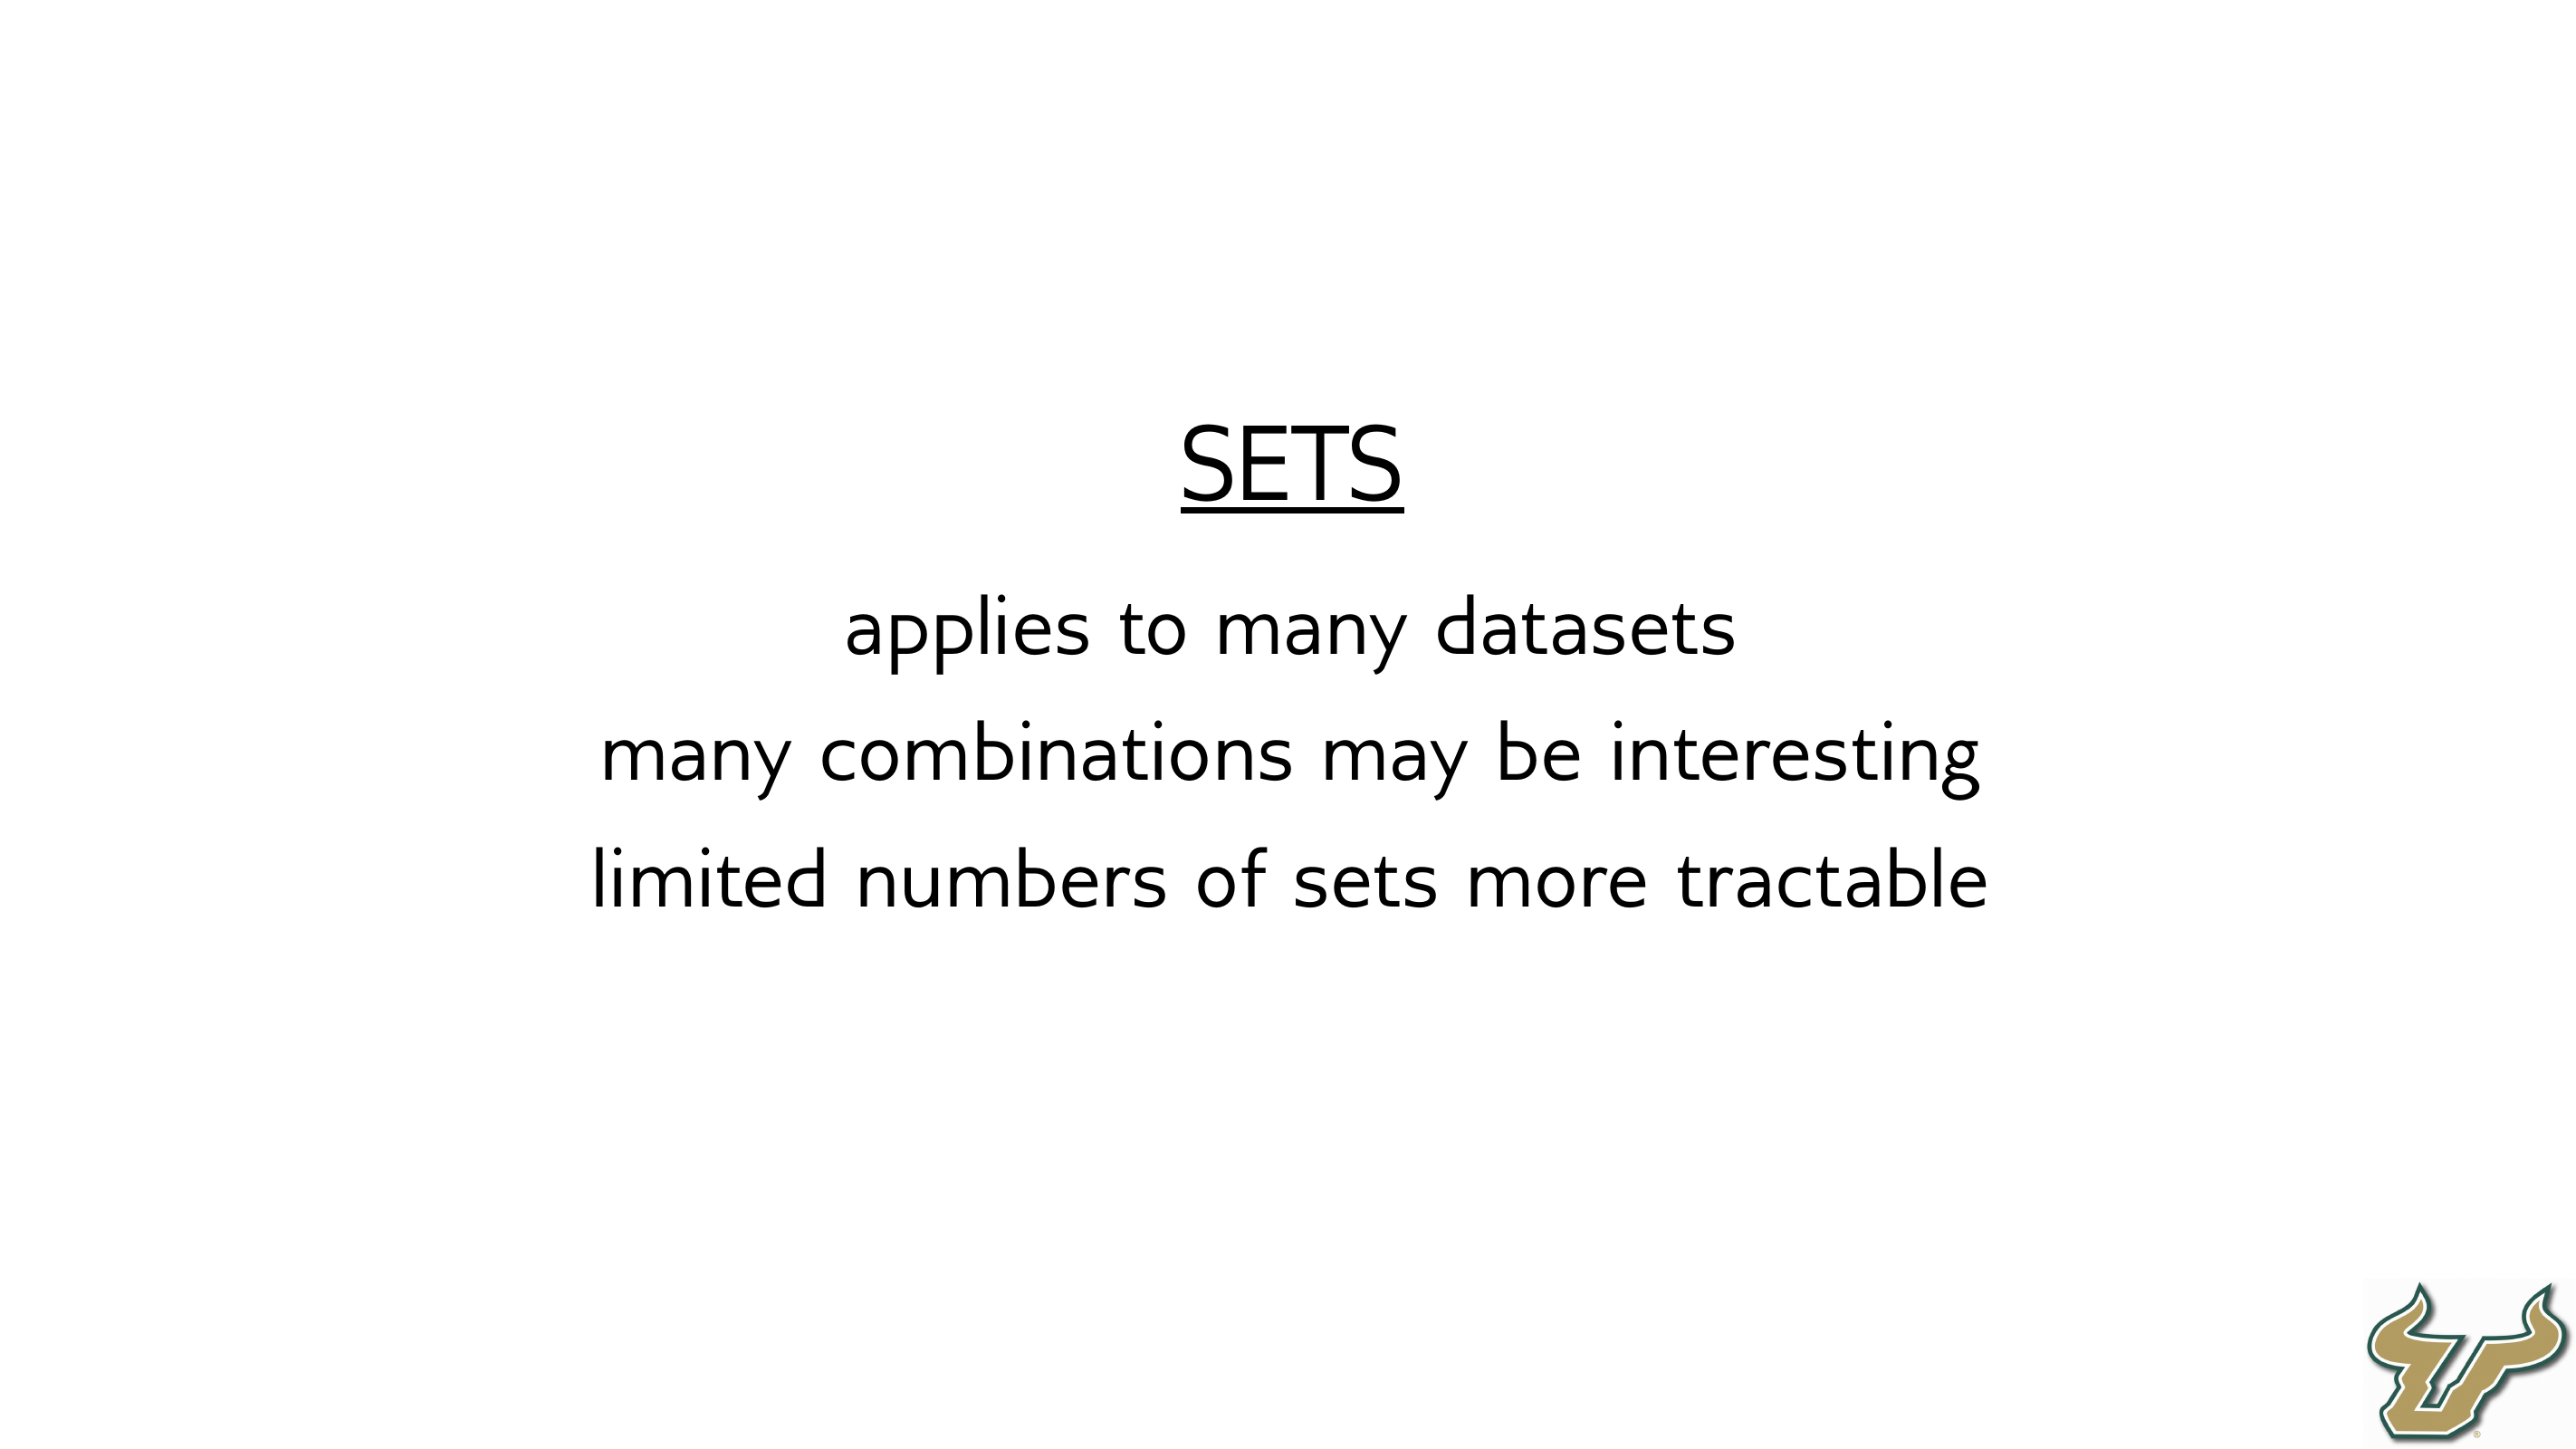

Sets
applies to many datasets
many combinations may be interesting
limited numbers of sets more tractable